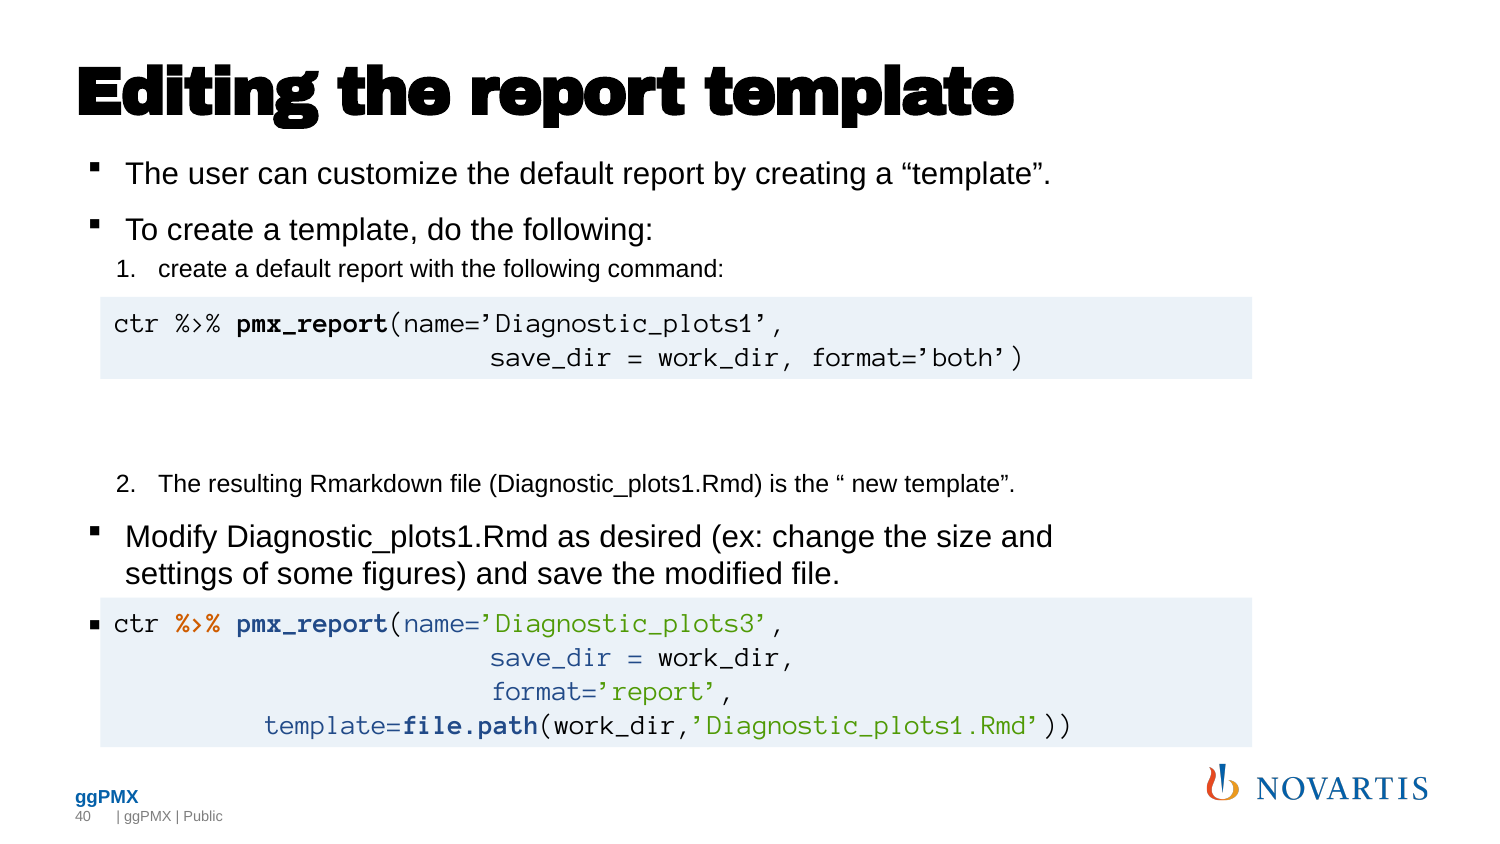

# Editing the report template
The user can customize the default report by creating a “template”.
To create a template, do the following:
create a default report with the following command:

The resulting Rmarkdown file (Diagnostic_plots1.Rmd) is the “ new template”.
Modify Diagnostic_plots1.Rmd as desired (ex: change the size and settings of some figures) and save the modified file.
Create a report using the new template:
ctr %>% pmx_report(name=’Diagnostic_plots1’,
		     save_dir = work_dir, format=’both’)
ctr %>% pmx_report(name=’Diagnostic_plots3’,
		     save_dir = work_dir,
		     format=’report’,
	template=file.path(work_dir,’Diagnostic_plots1.Rmd’))
40
 | ggPMX | Public